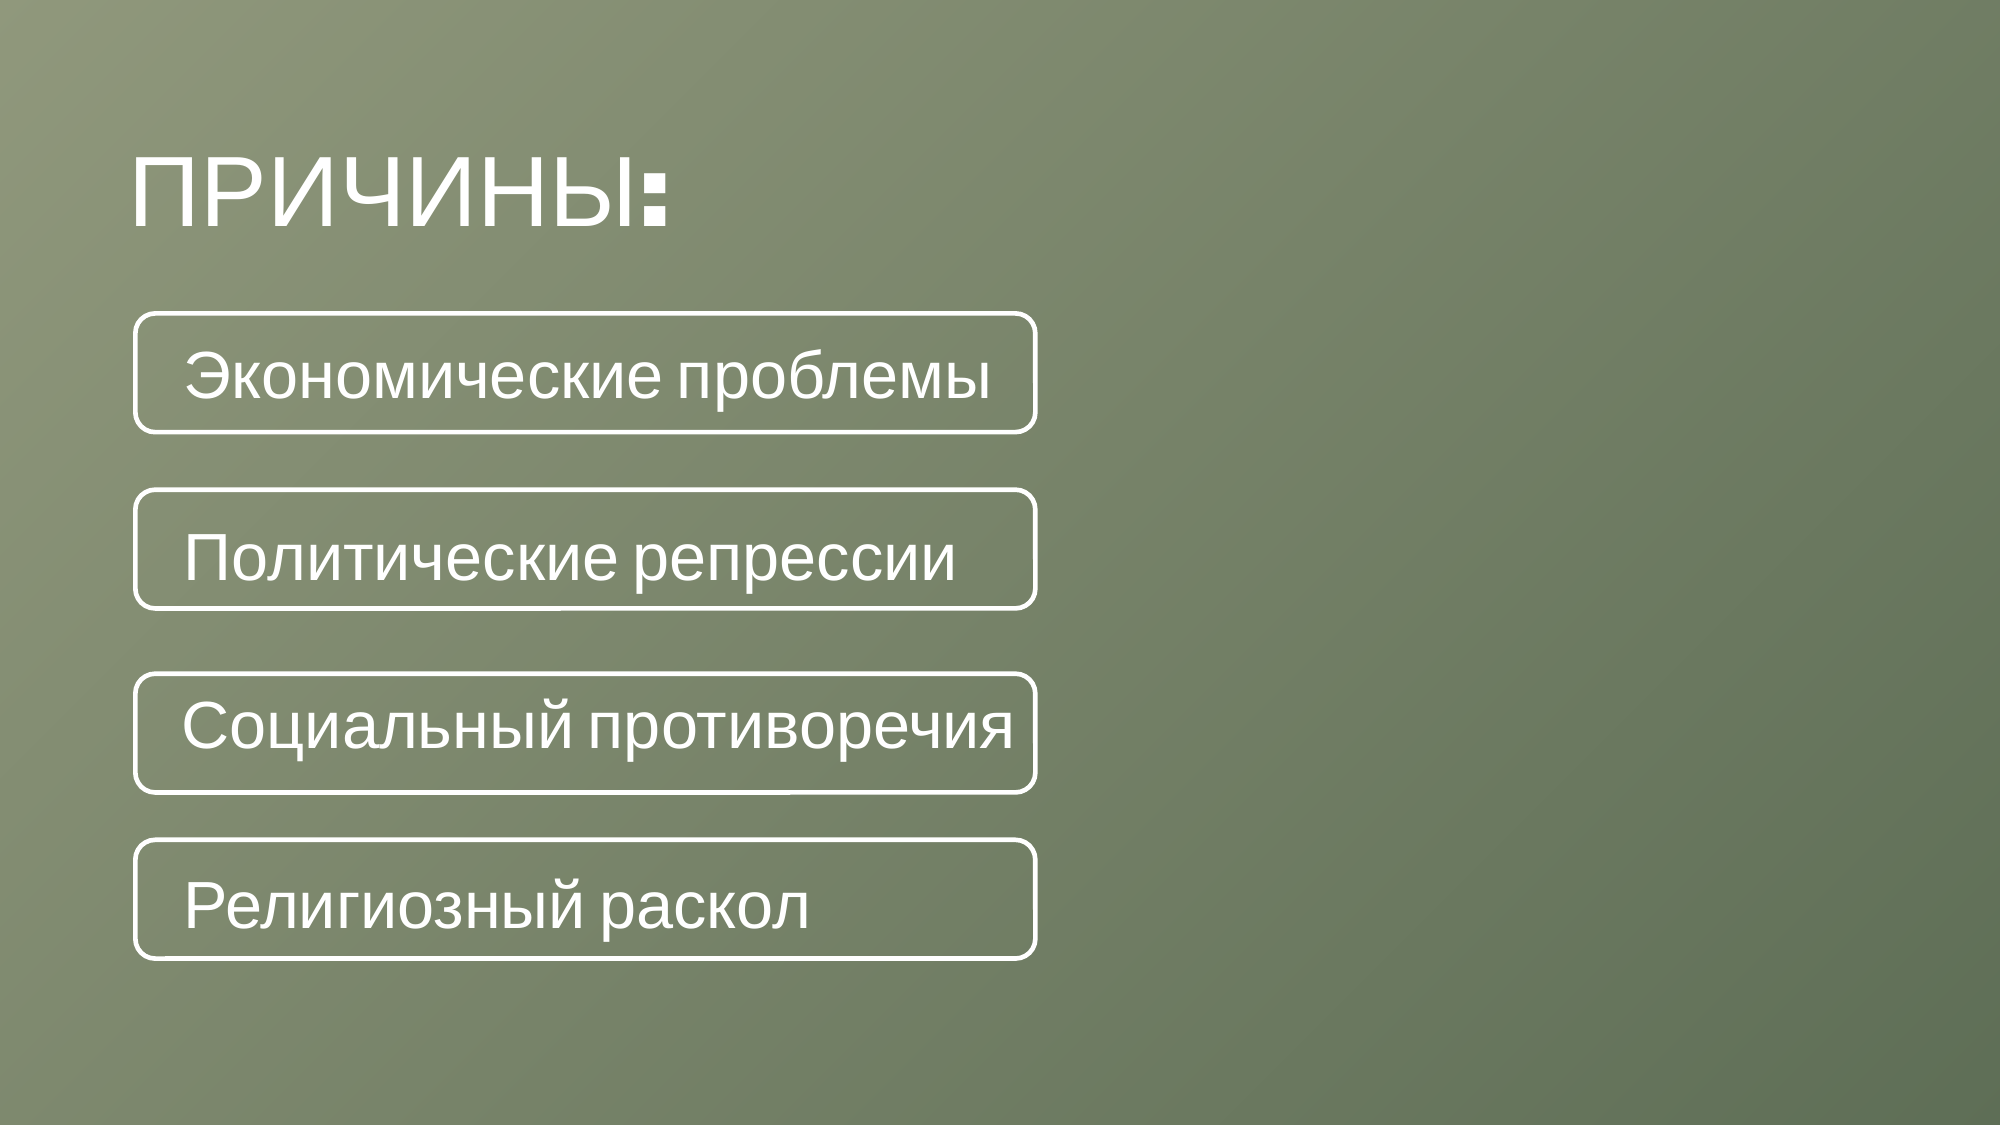

ПРИЧИНЫ:

Экономические проблемы

Политические репрессии

Социальный противоречия

Религиозный раскол